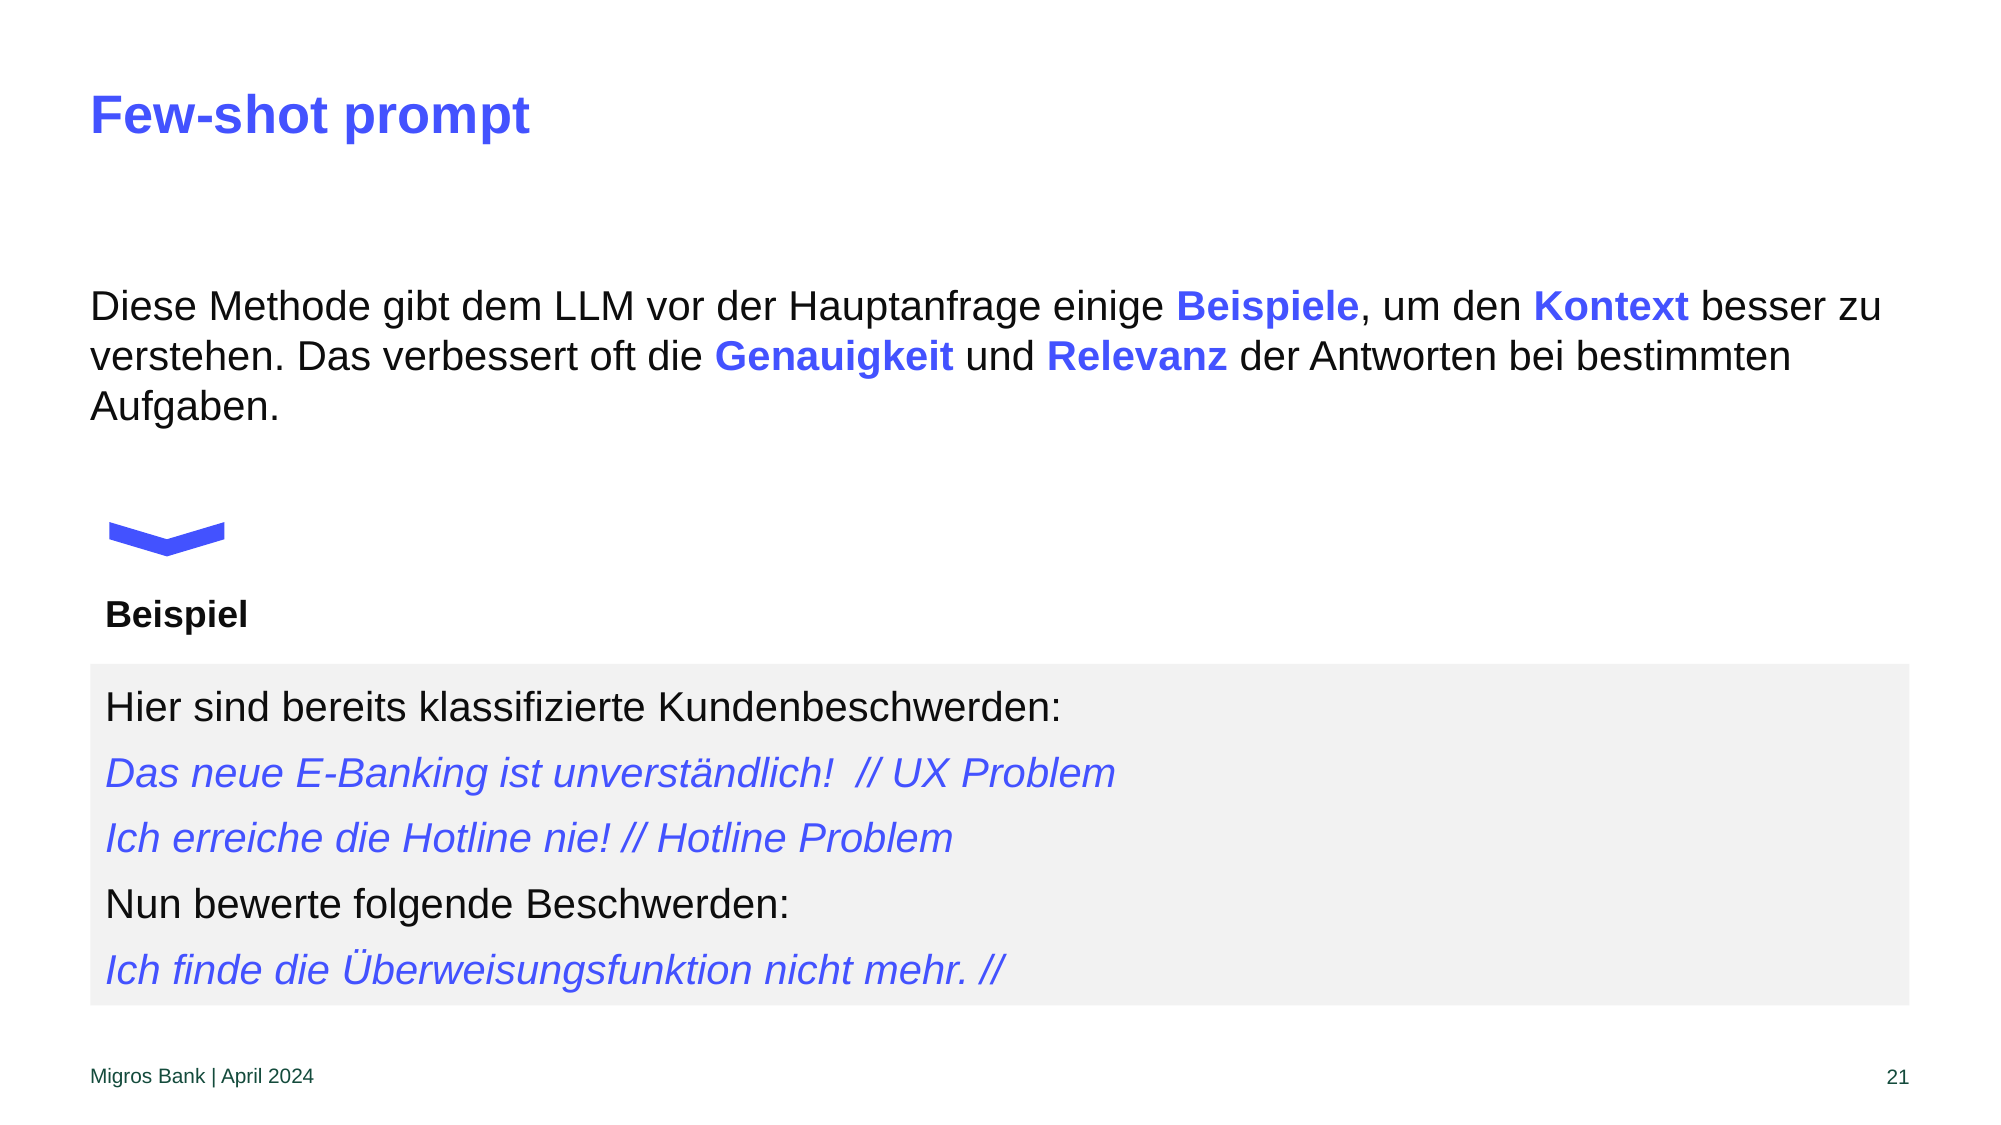

# Few-shot prompt
Diese Methode gibt dem LLM vor der Hauptanfrage einige Beispiele, um den Kontext besser zu verstehen. Das verbessert oft die Genauigkeit und Relevanz der Antworten bei bestimmten Aufgaben.

Beispiel

Hier sind bereits klassifizierte Kundenbeschwerden:
Das neue E-Banking ist unverständlich!  // UX Problem
Ich erreiche die Hotline nie! // Hotline Problem
Nun bewerte folgende Beschwerden:
Ich finde die Überweisungsfunktion nicht mehr. //
Migros Bank | April 2024
21